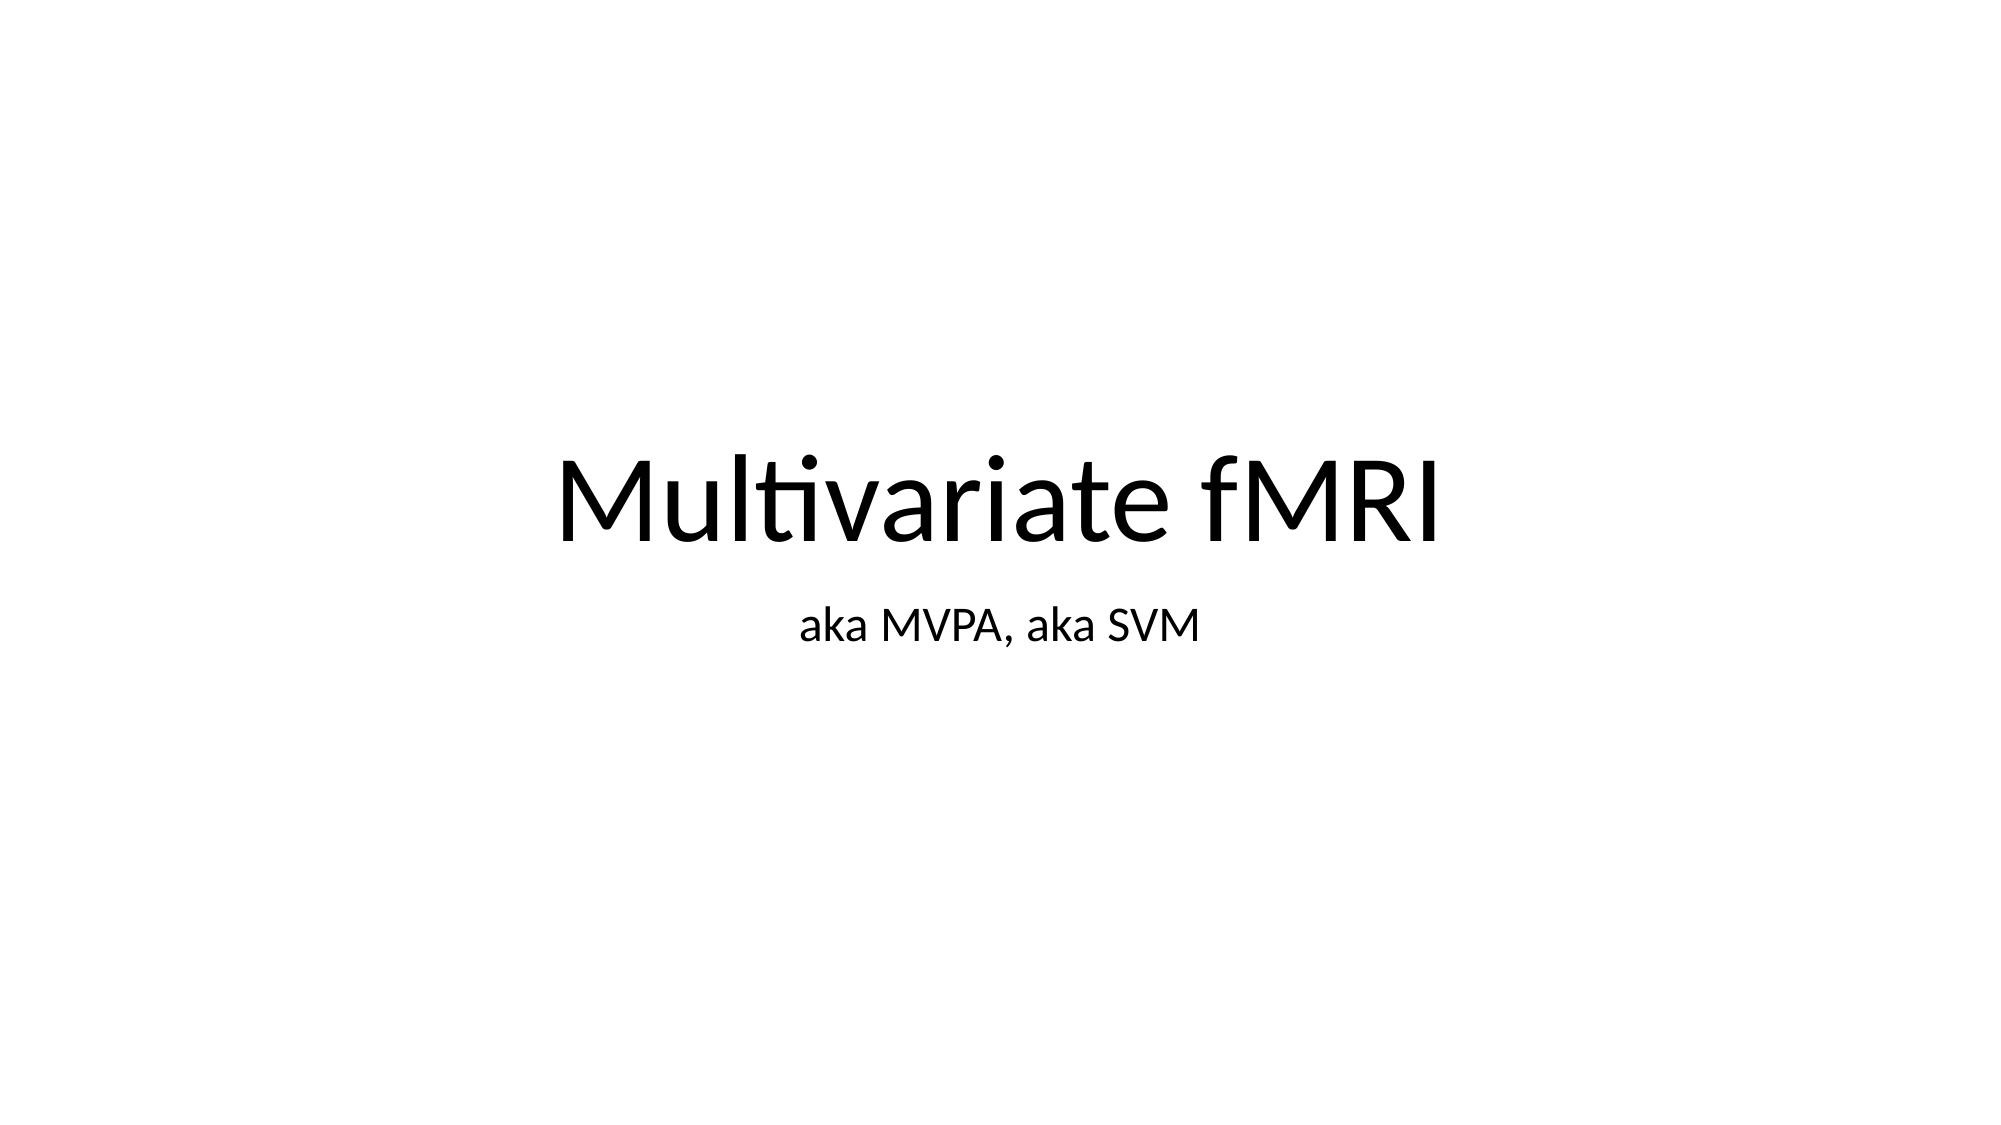

# Multivariate fMRI
aka MVPA, aka SVM